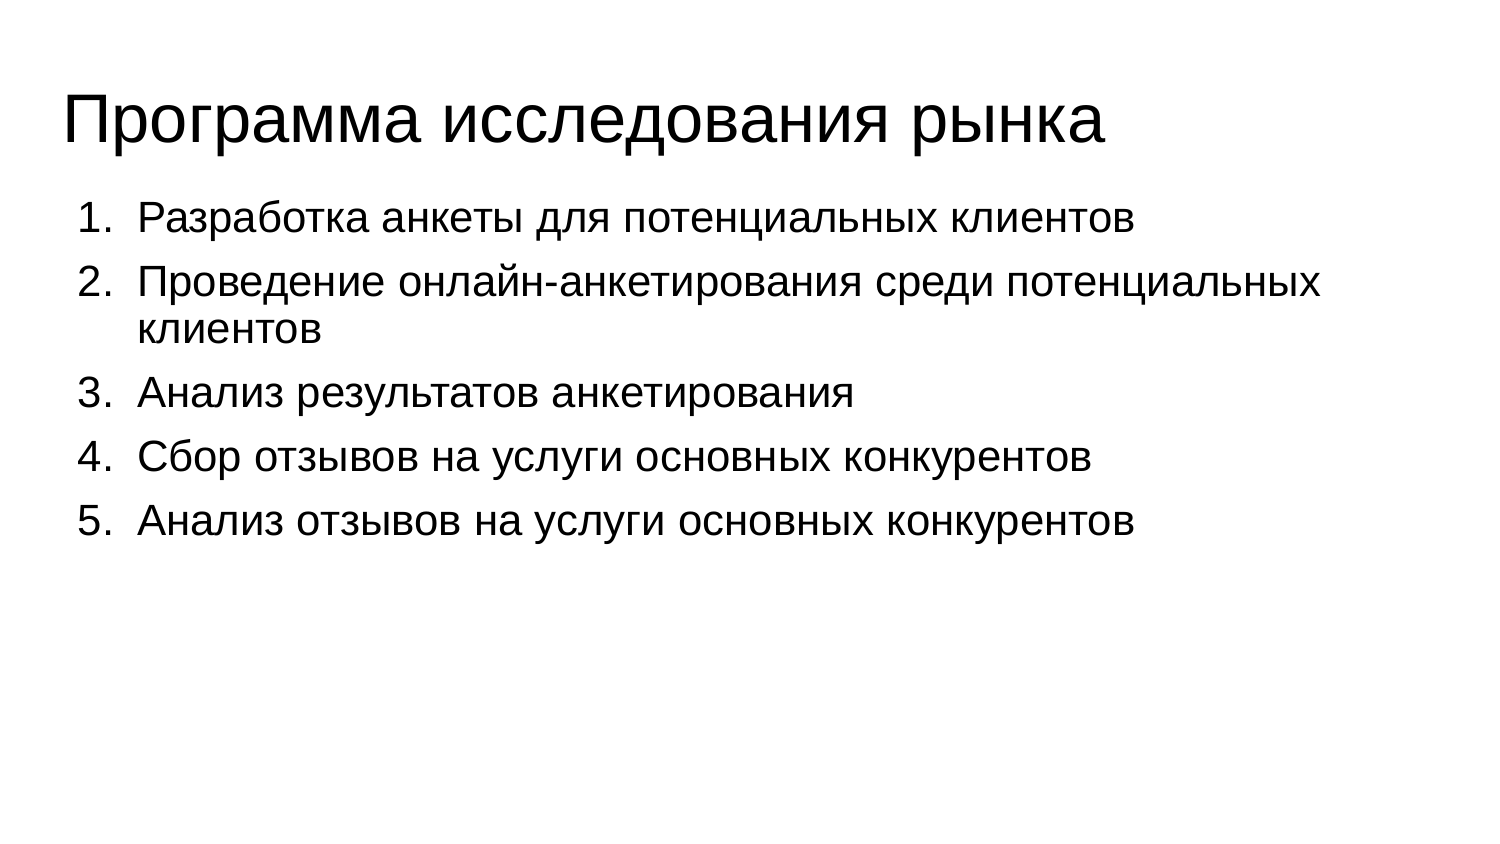

# Программа исследования рынка
Разработка анкеты для потенциальных клиентов
Проведение онлайн-анкетирования среди потенциальных клиентов
Анализ результатов анкетирования
Сбор отзывов на услуги основных конкурентов
Анализ отзывов на услуги основных конкурентов